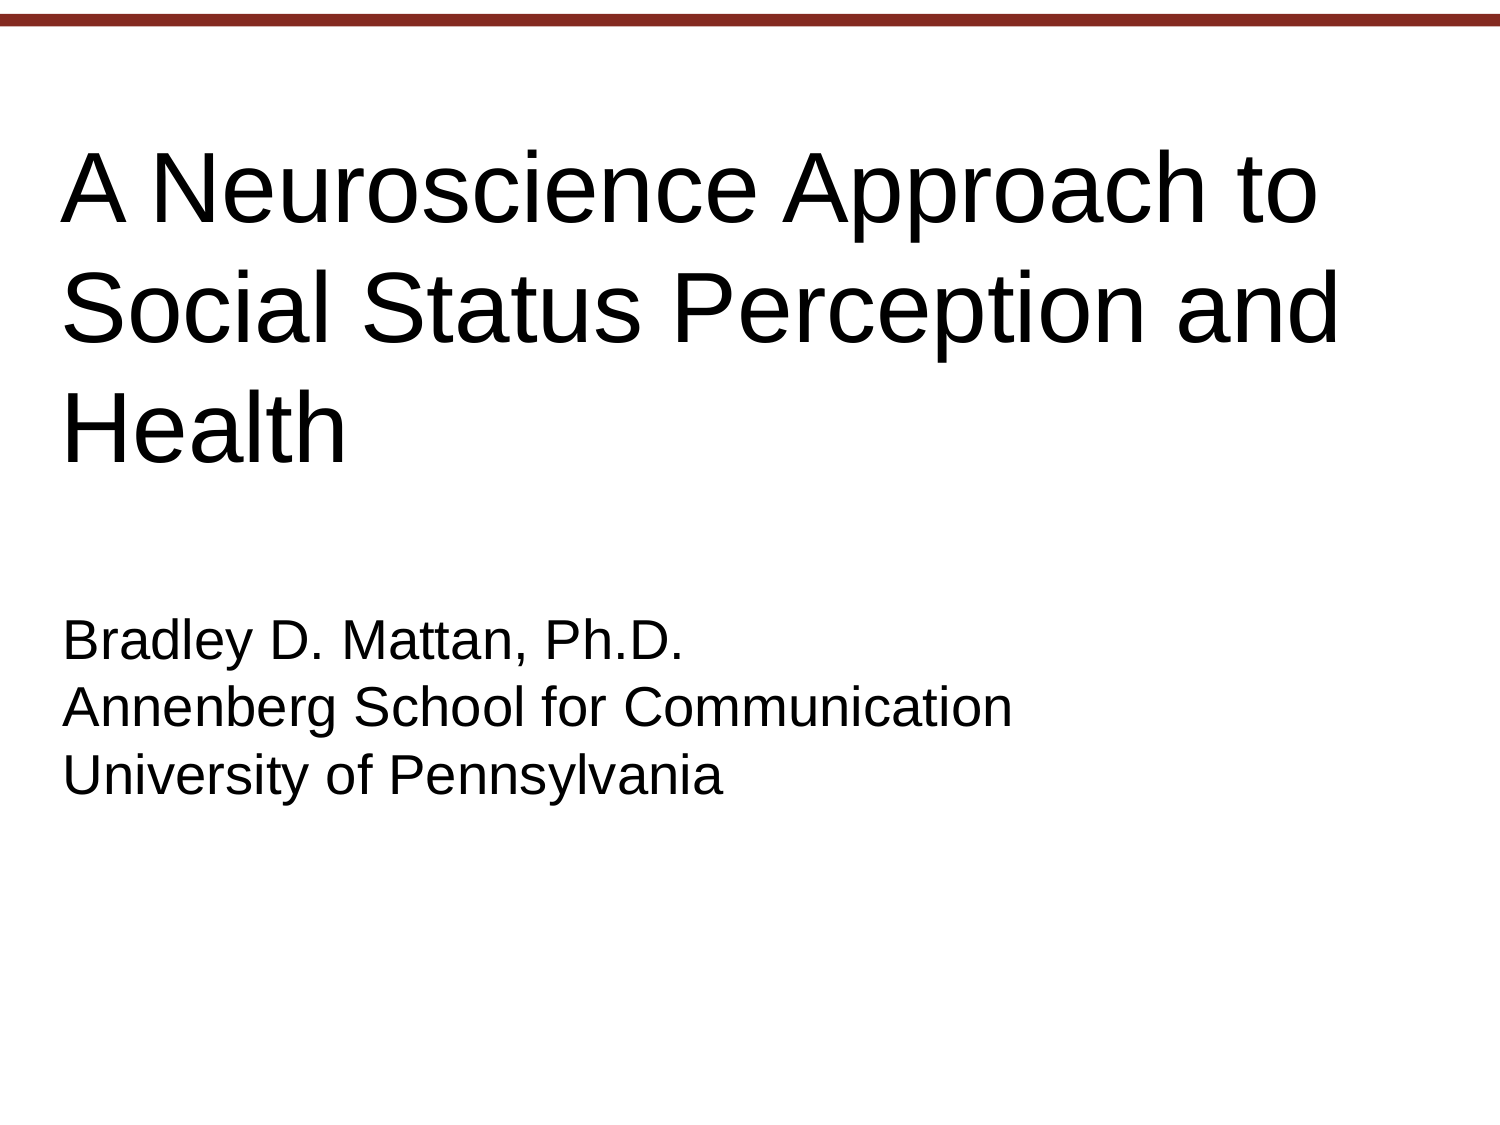

# A Neuroscience Approach to Social Status Perception and Health

Bradley D. Mattan, Ph.D.
Annenberg School for Communication
University of Pennsylvania